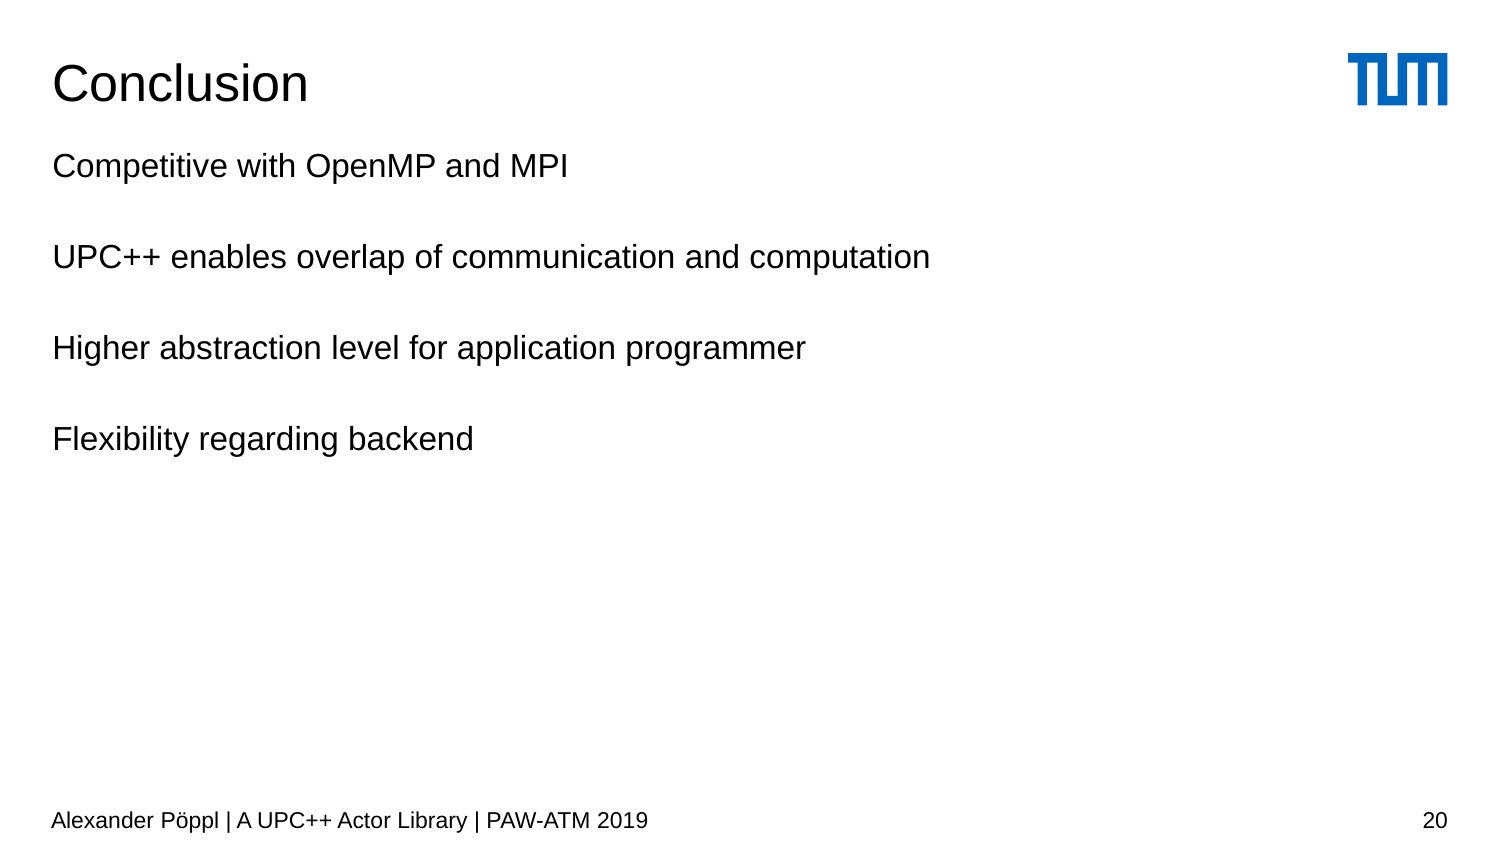

# Conclusion
Competitive with OpenMP and MPI

UPC++ enables overlap of communication and computation

Higher abstraction level for application programmer

Flexibility regarding backend

Alexander Pöppl | A UPC++ Actor Library | PAW-ATM 2019
20